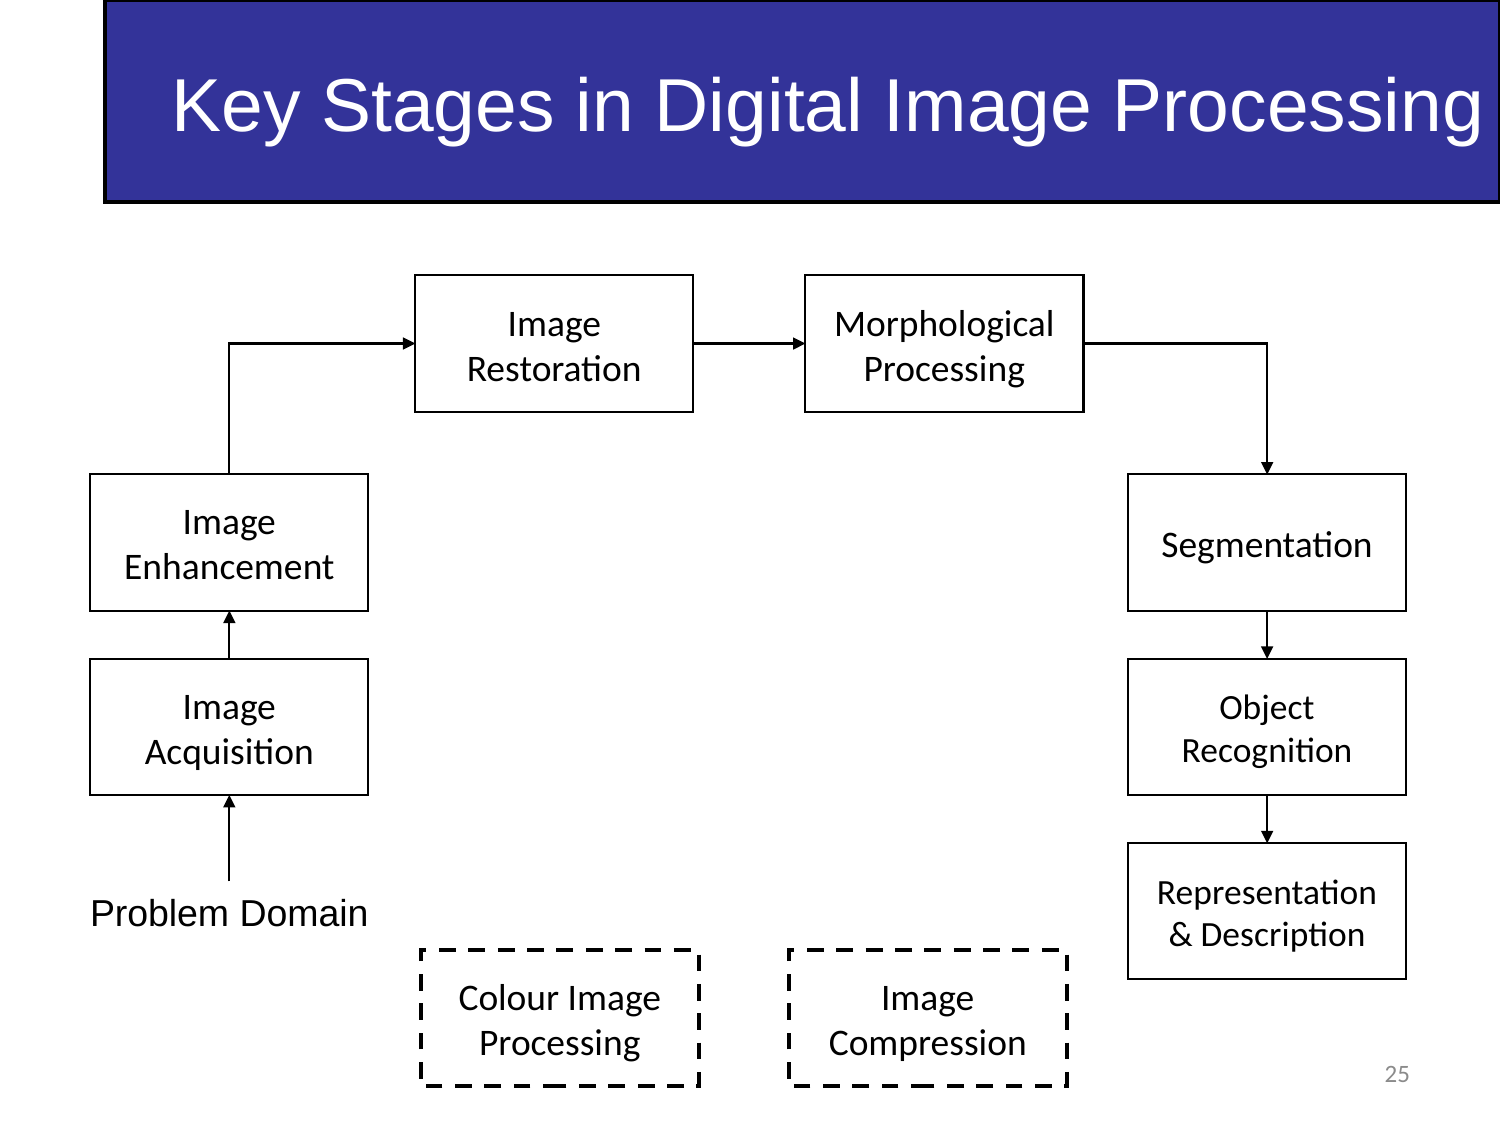

Key Stages in Digital Image Processing

Image Restoration
Morphological Processing
Image Enhancement
Segmentation
Image Acquisition
Object Recognition
Representation & Description
Problem Domain
Colour Image Processing
Image Compression
25